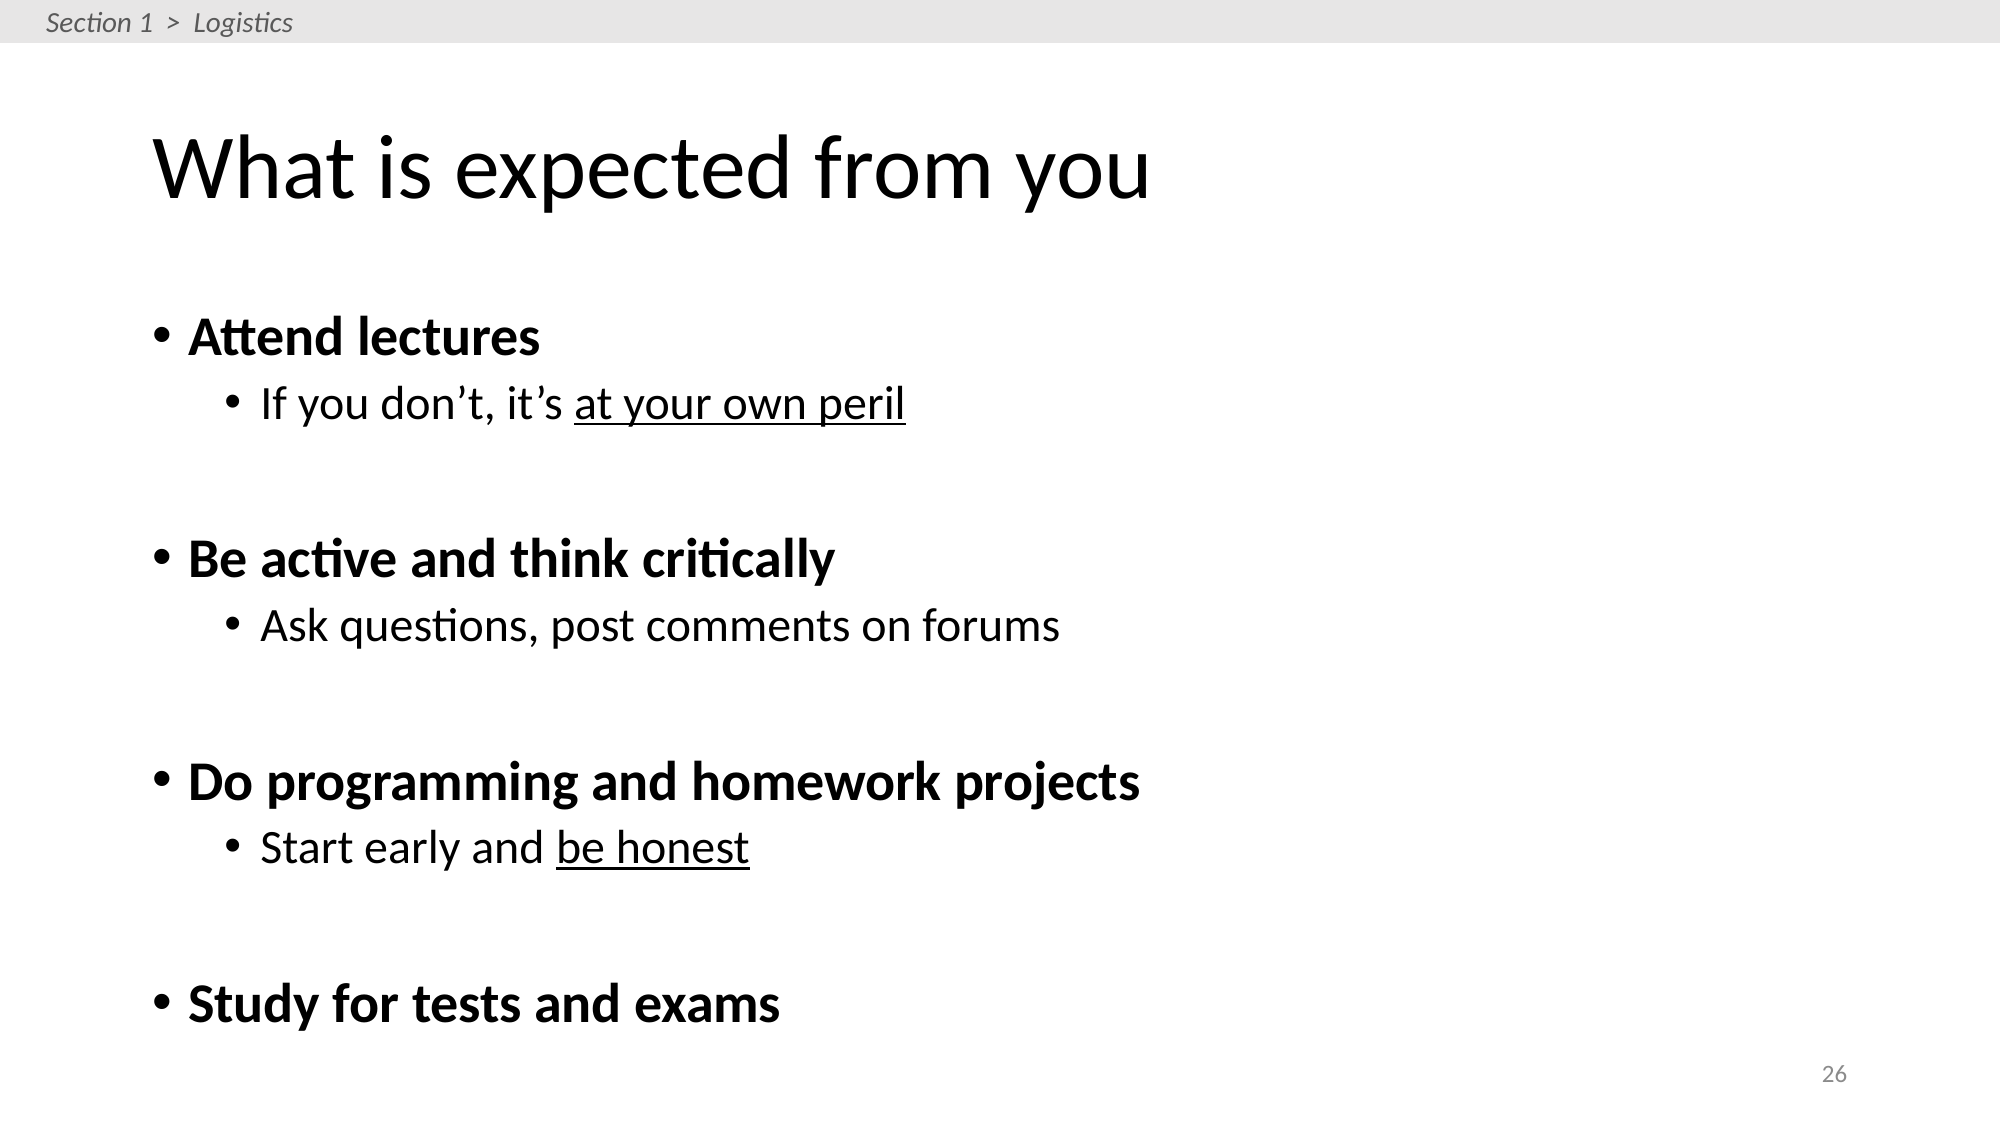

Section 1  >  Logistics
# What is expected from you
Attend lectures
If you don’t, it’s at your own peril

Be active and think critically
Ask questions, post comments on forums

Do programming and homework projects
Start early and be honest

Study for tests and exams

26